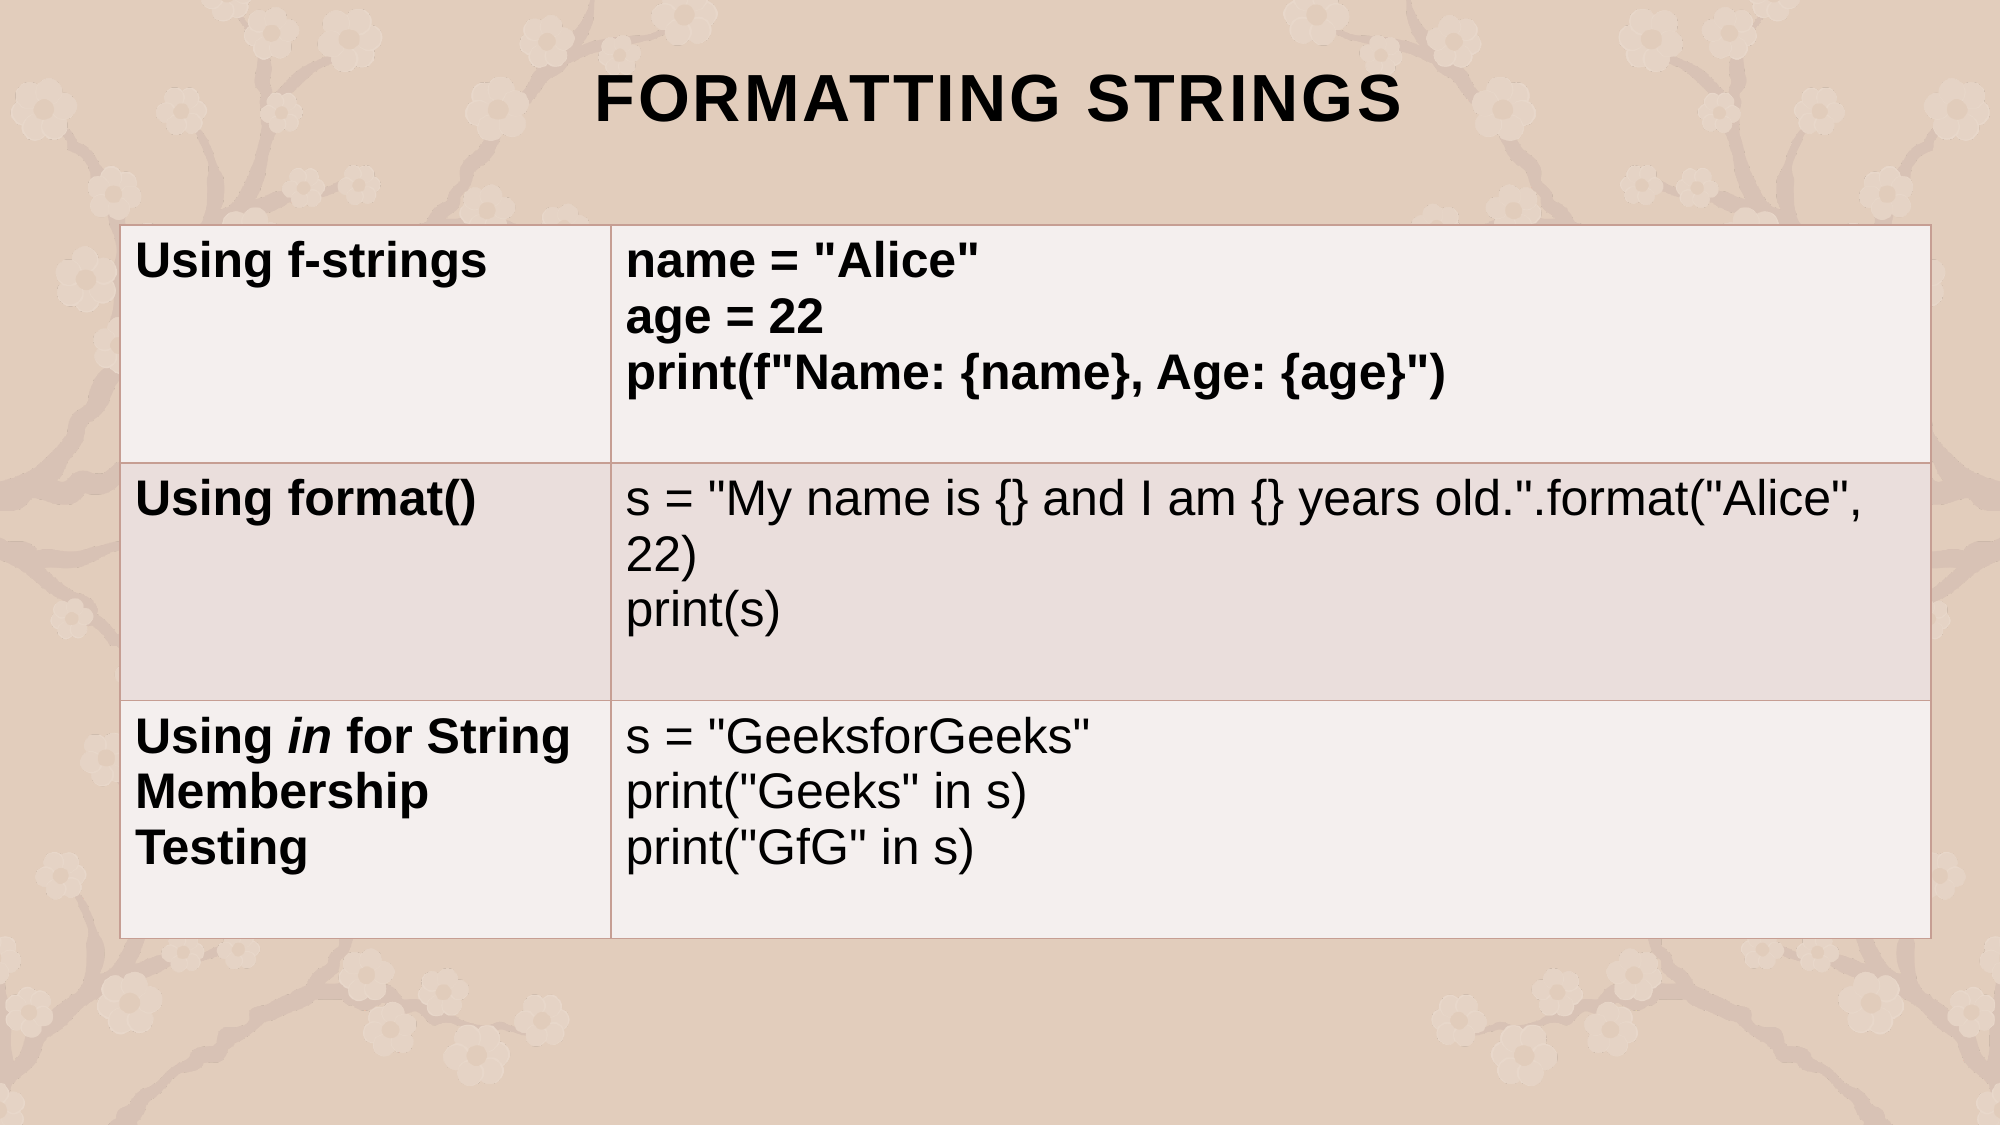

# Formatting Strings
| Using f-strings | name = "Alice" age = 22 print(f"Name: {name}, Age: {age}") |
| --- | --- |
| Using format() | s = "My name is {} and I am {} years old.".format("Alice", 22) print(s) |
| Using in for String Membership Testing | s = "GeeksforGeeks" print("Geeks" in s) print("GfG" in s) |